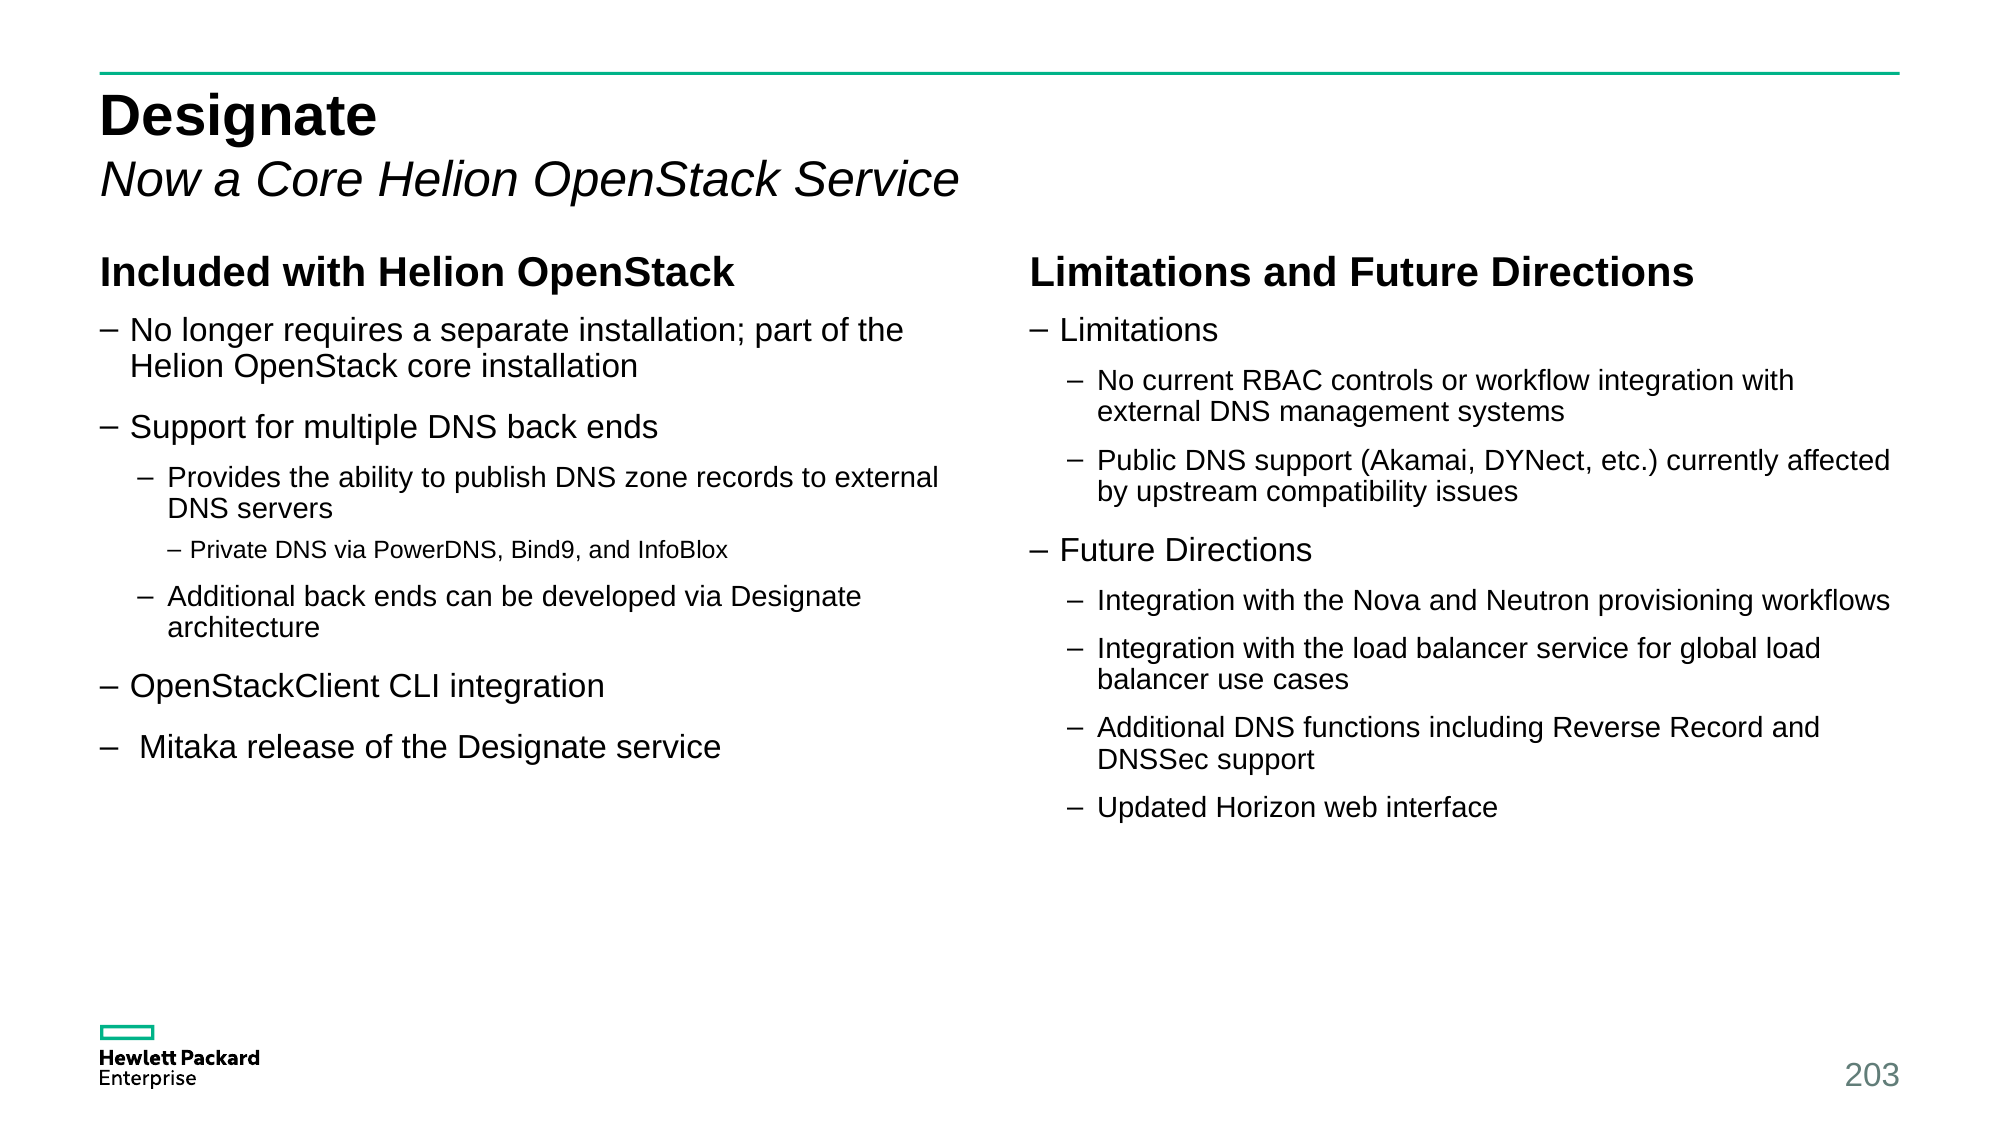

# Designate
Now a Core Helion OpenStack Service
Included with Helion OpenStack
Limitations and Future Directions
No longer requires a separate installation; part of the Helion OpenStack core installation
Support for multiple DNS back ends
Provides the ability to publish DNS zone records to external DNS servers
Private DNS via PowerDNS, Bind9, and InfoBlox
Additional back ends can be developed via Designate architecture
OpenStackClient CLI integration
 Mitaka release of the Designate service
Limitations
No current RBAC controls or workflow integration with external DNS management systems
Public DNS support (Akamai, DYNect, etc.) currently affected by upstream compatibility issues
Future Directions
Integration with the Nova and Neutron provisioning workflows
Integration with the load balancer service for global load balancer use cases
Additional DNS functions including Reverse Record and DNSSec support
Updated Horizon web interface
203